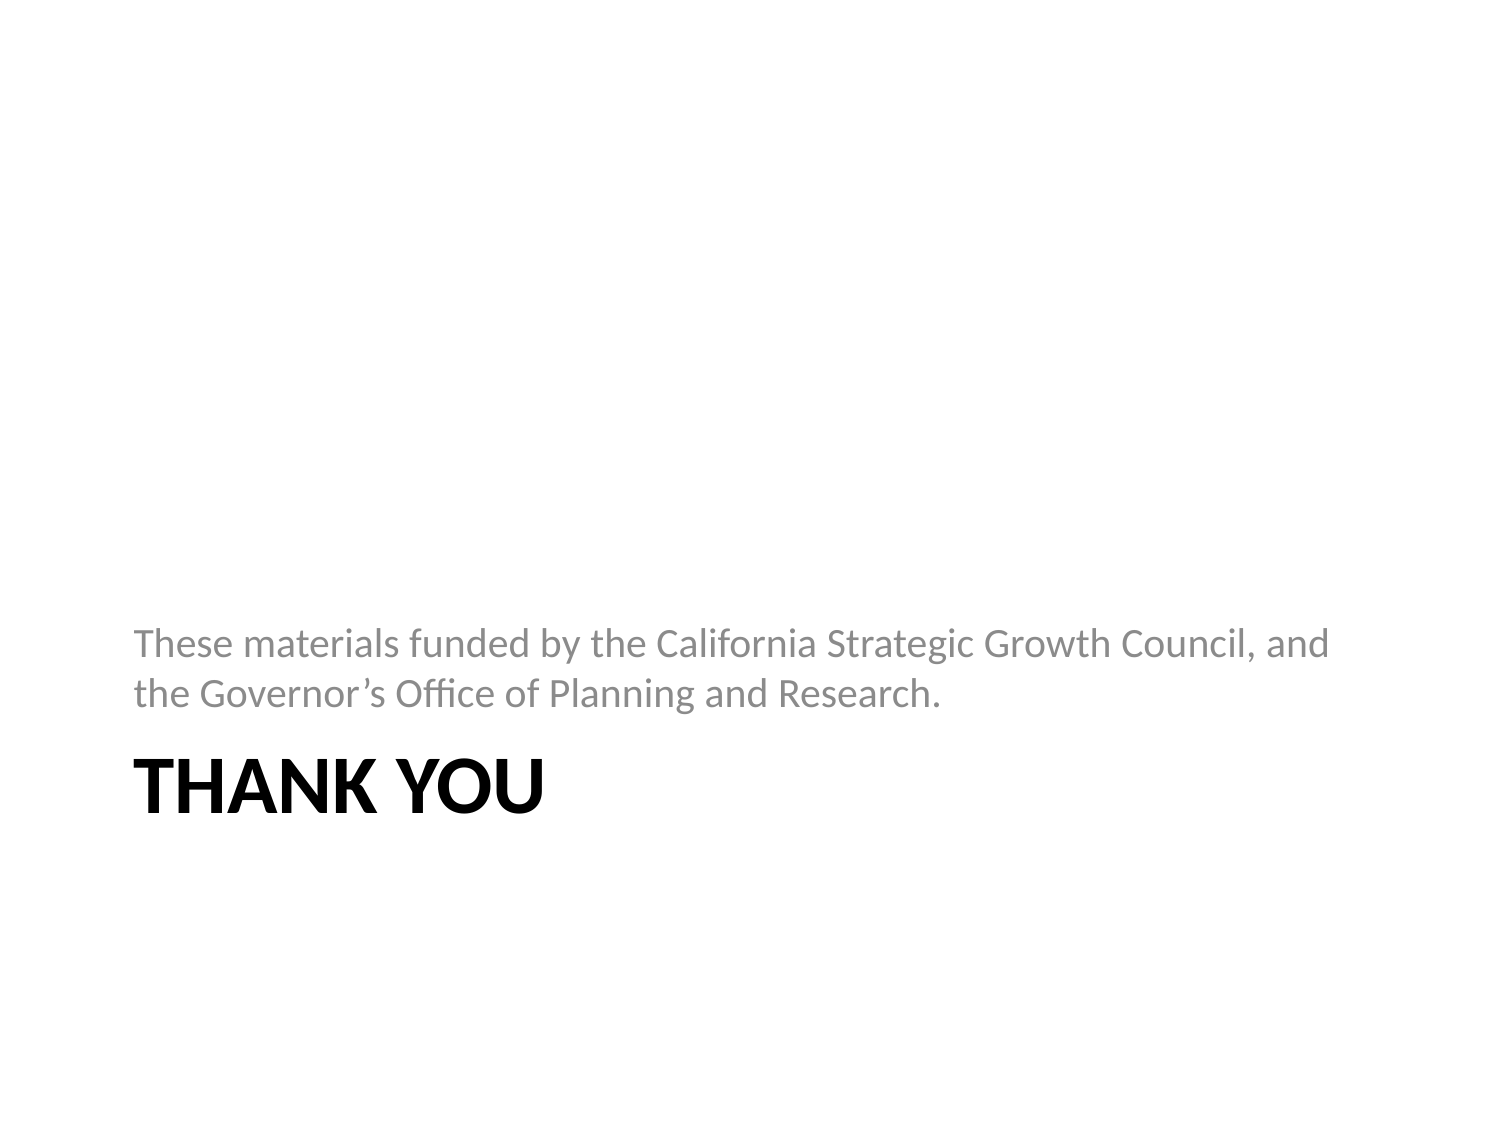

These materials funded by the California Strategic Growth Council, and the Governor’s Office of Planning and Research.
# Thank you